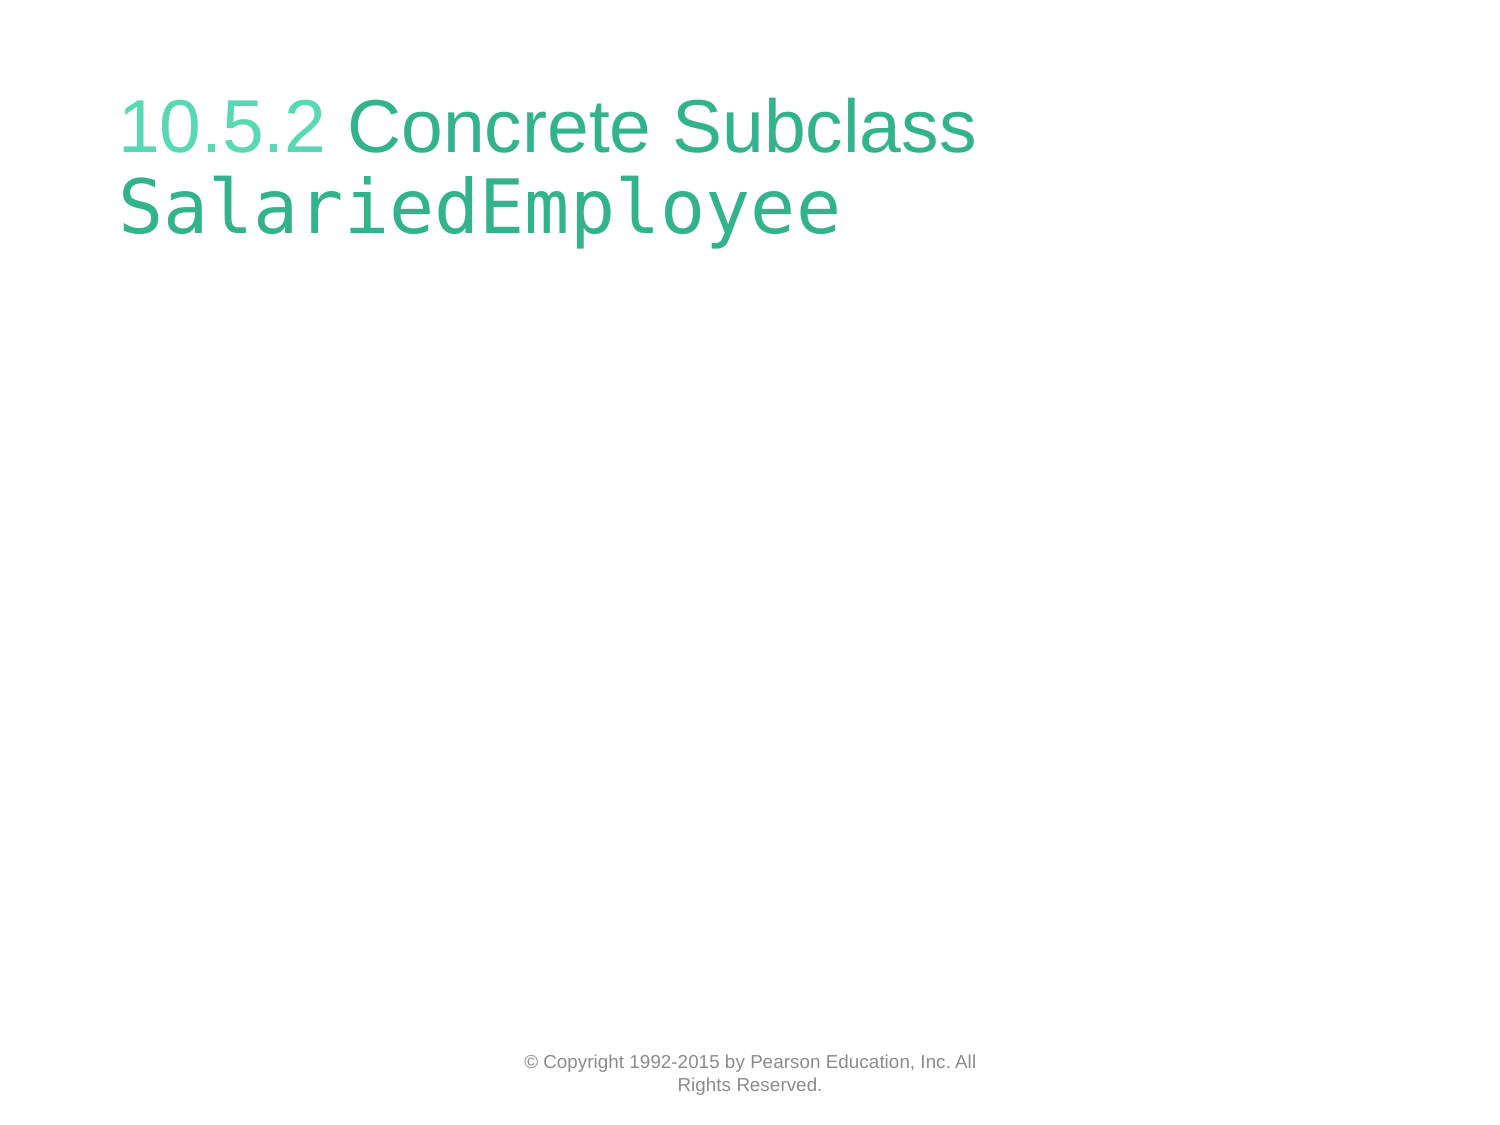

# 10.5.2 Concrete Subclass SalariedEmployee

© Copyright 1992-2015 by Pearson Education, Inc. All Rights Reserved.